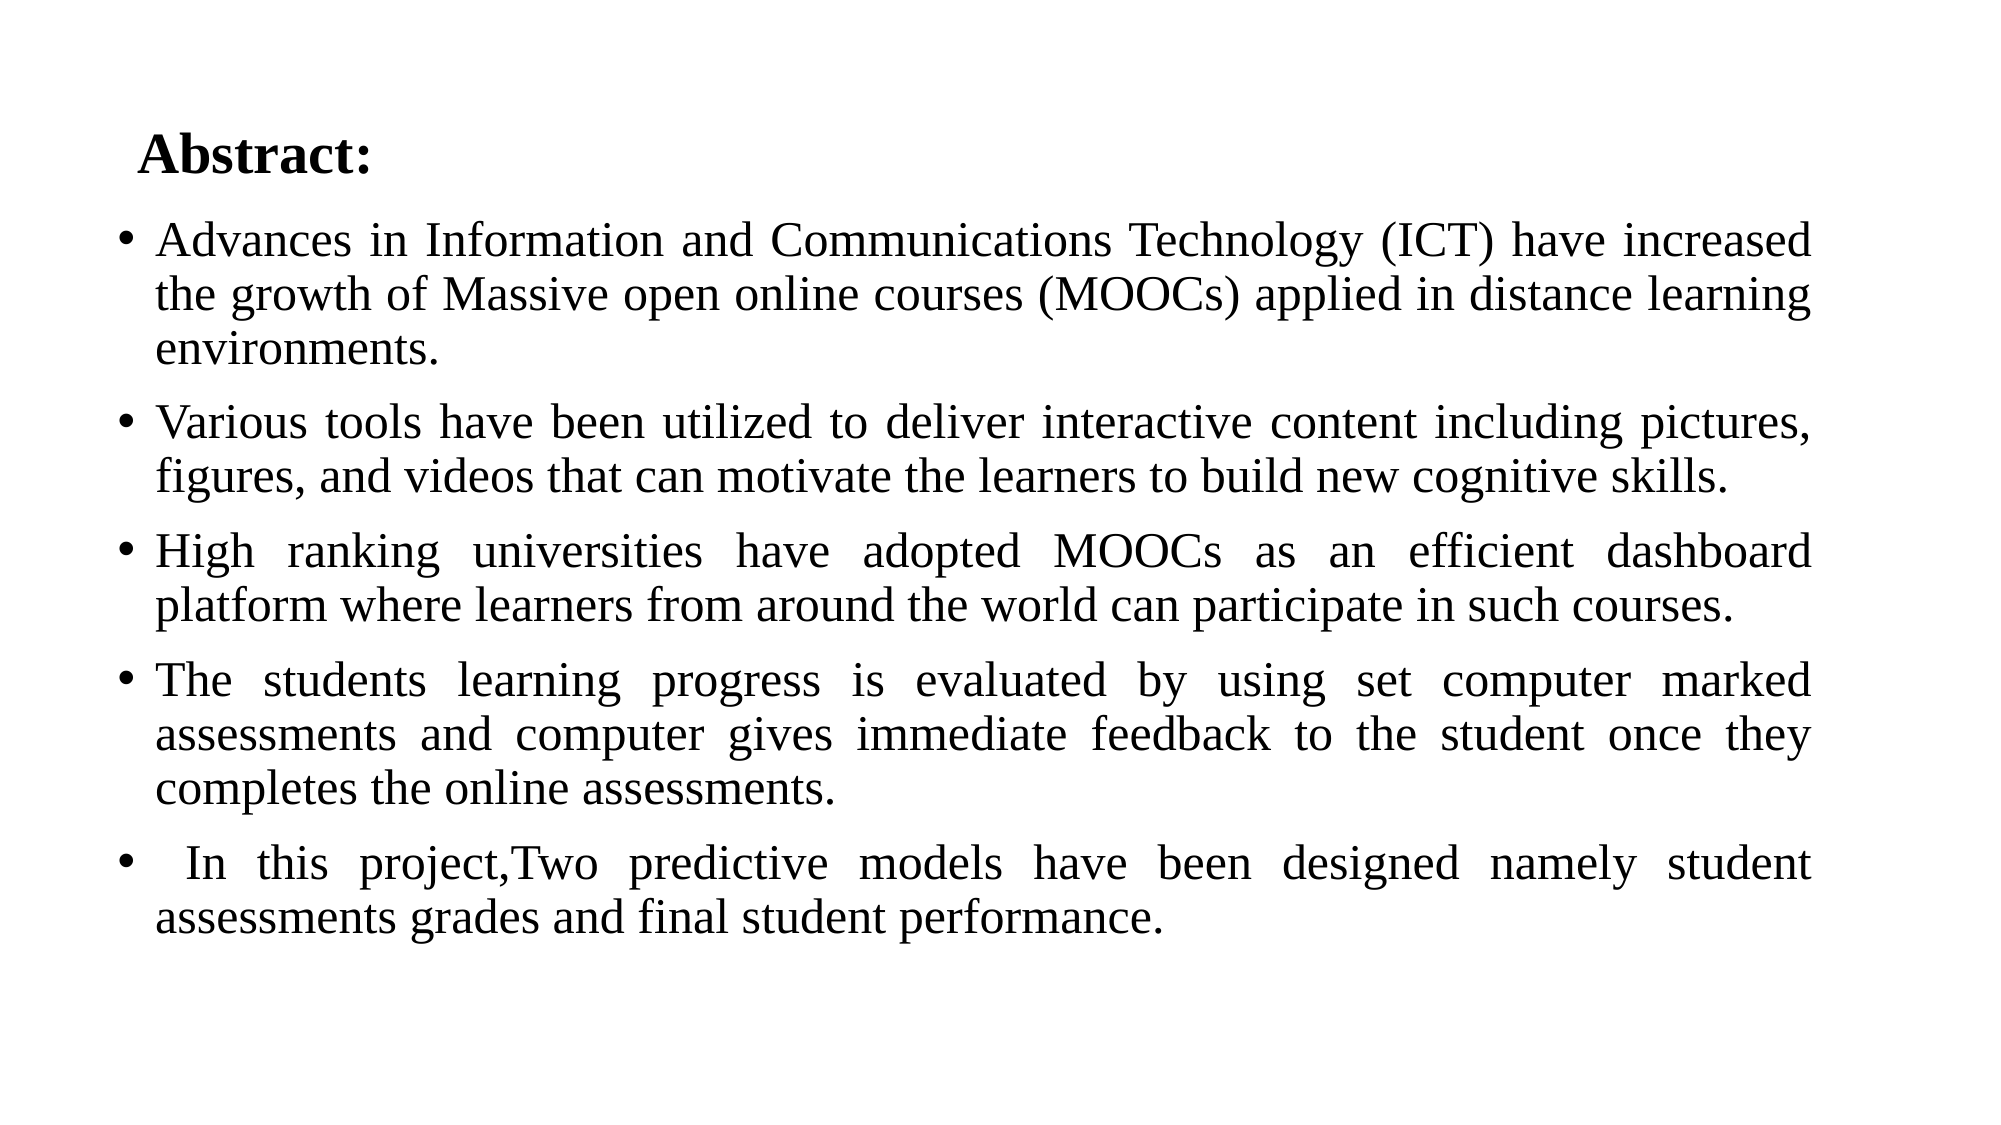

# Abstract:
Advances in Information and Communications Technology (ICT) have increased the growth of Massive open online courses (MOOCs) applied in distance learning environments.
Various tools have been utilized to deliver interactive content including pictures, figures, and videos that can motivate the learners to build new cognitive skills.
High ranking universities have adopted MOOCs as an efficient dashboard platform where learners from around the world can participate in such courses.
The students learning progress is evaluated by using set computer marked assessments and computer gives immediate feedback to the student once they completes the online assessments.
 In this project,Two predictive models have been designed namely student assessments grades and final student performance.